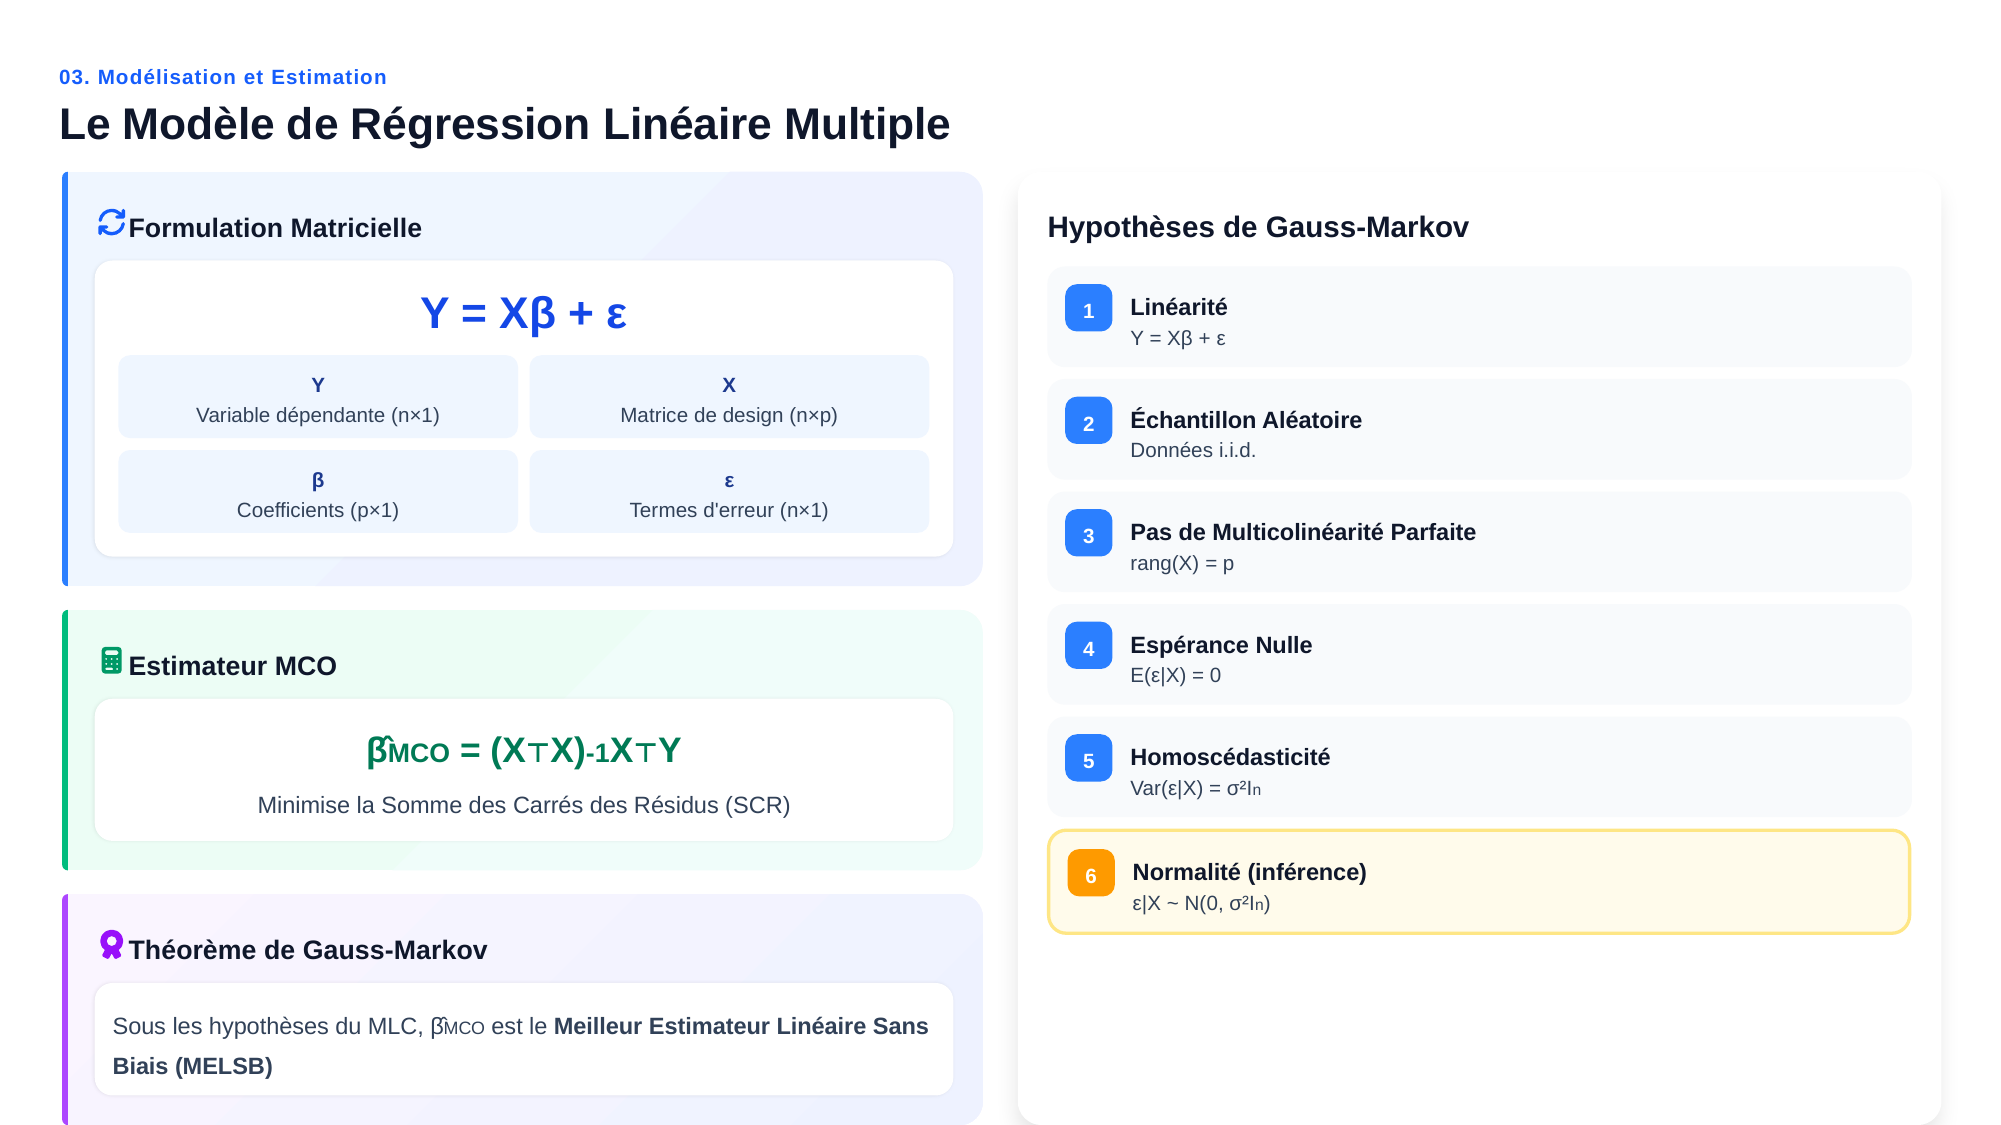

03. Modélisation et Estimation
Le Modèle de Régression Linéaire Multiple

Formulation Matricielle
Hypothèses de Gauss-Markov

Y = Xβ + ε

Linéarité
1
Y = Xβ + ε

Y
X

Variable dépendante (n×1)
Matrice de design (n×p)

Échantillon Aléatoire
2
Données i.i.d.

β
ε
Coefficients (p×1)
Termes d'erreur (n×1)

Pas de Multicolinéarité Parfaite
3
rang(X) = p

Espérance Nulle
4
Estimateur MCO

E(ε|X) = 0

β̂MCO = (X⊤X)-1X⊤Y

Homoscédasticité
5
Var(ε|X) = σ²In
Minimise la Somme des Carrés des Résidus (SCR)

Normalité (inférence)
6
ε|X ~ N(0, σ²In)

Théorème de Gauss-Markov

Sous les hypothèses du MLC, β̂MCO est le Meilleur Estimateur Linéaire Sans Biais (MELSB)